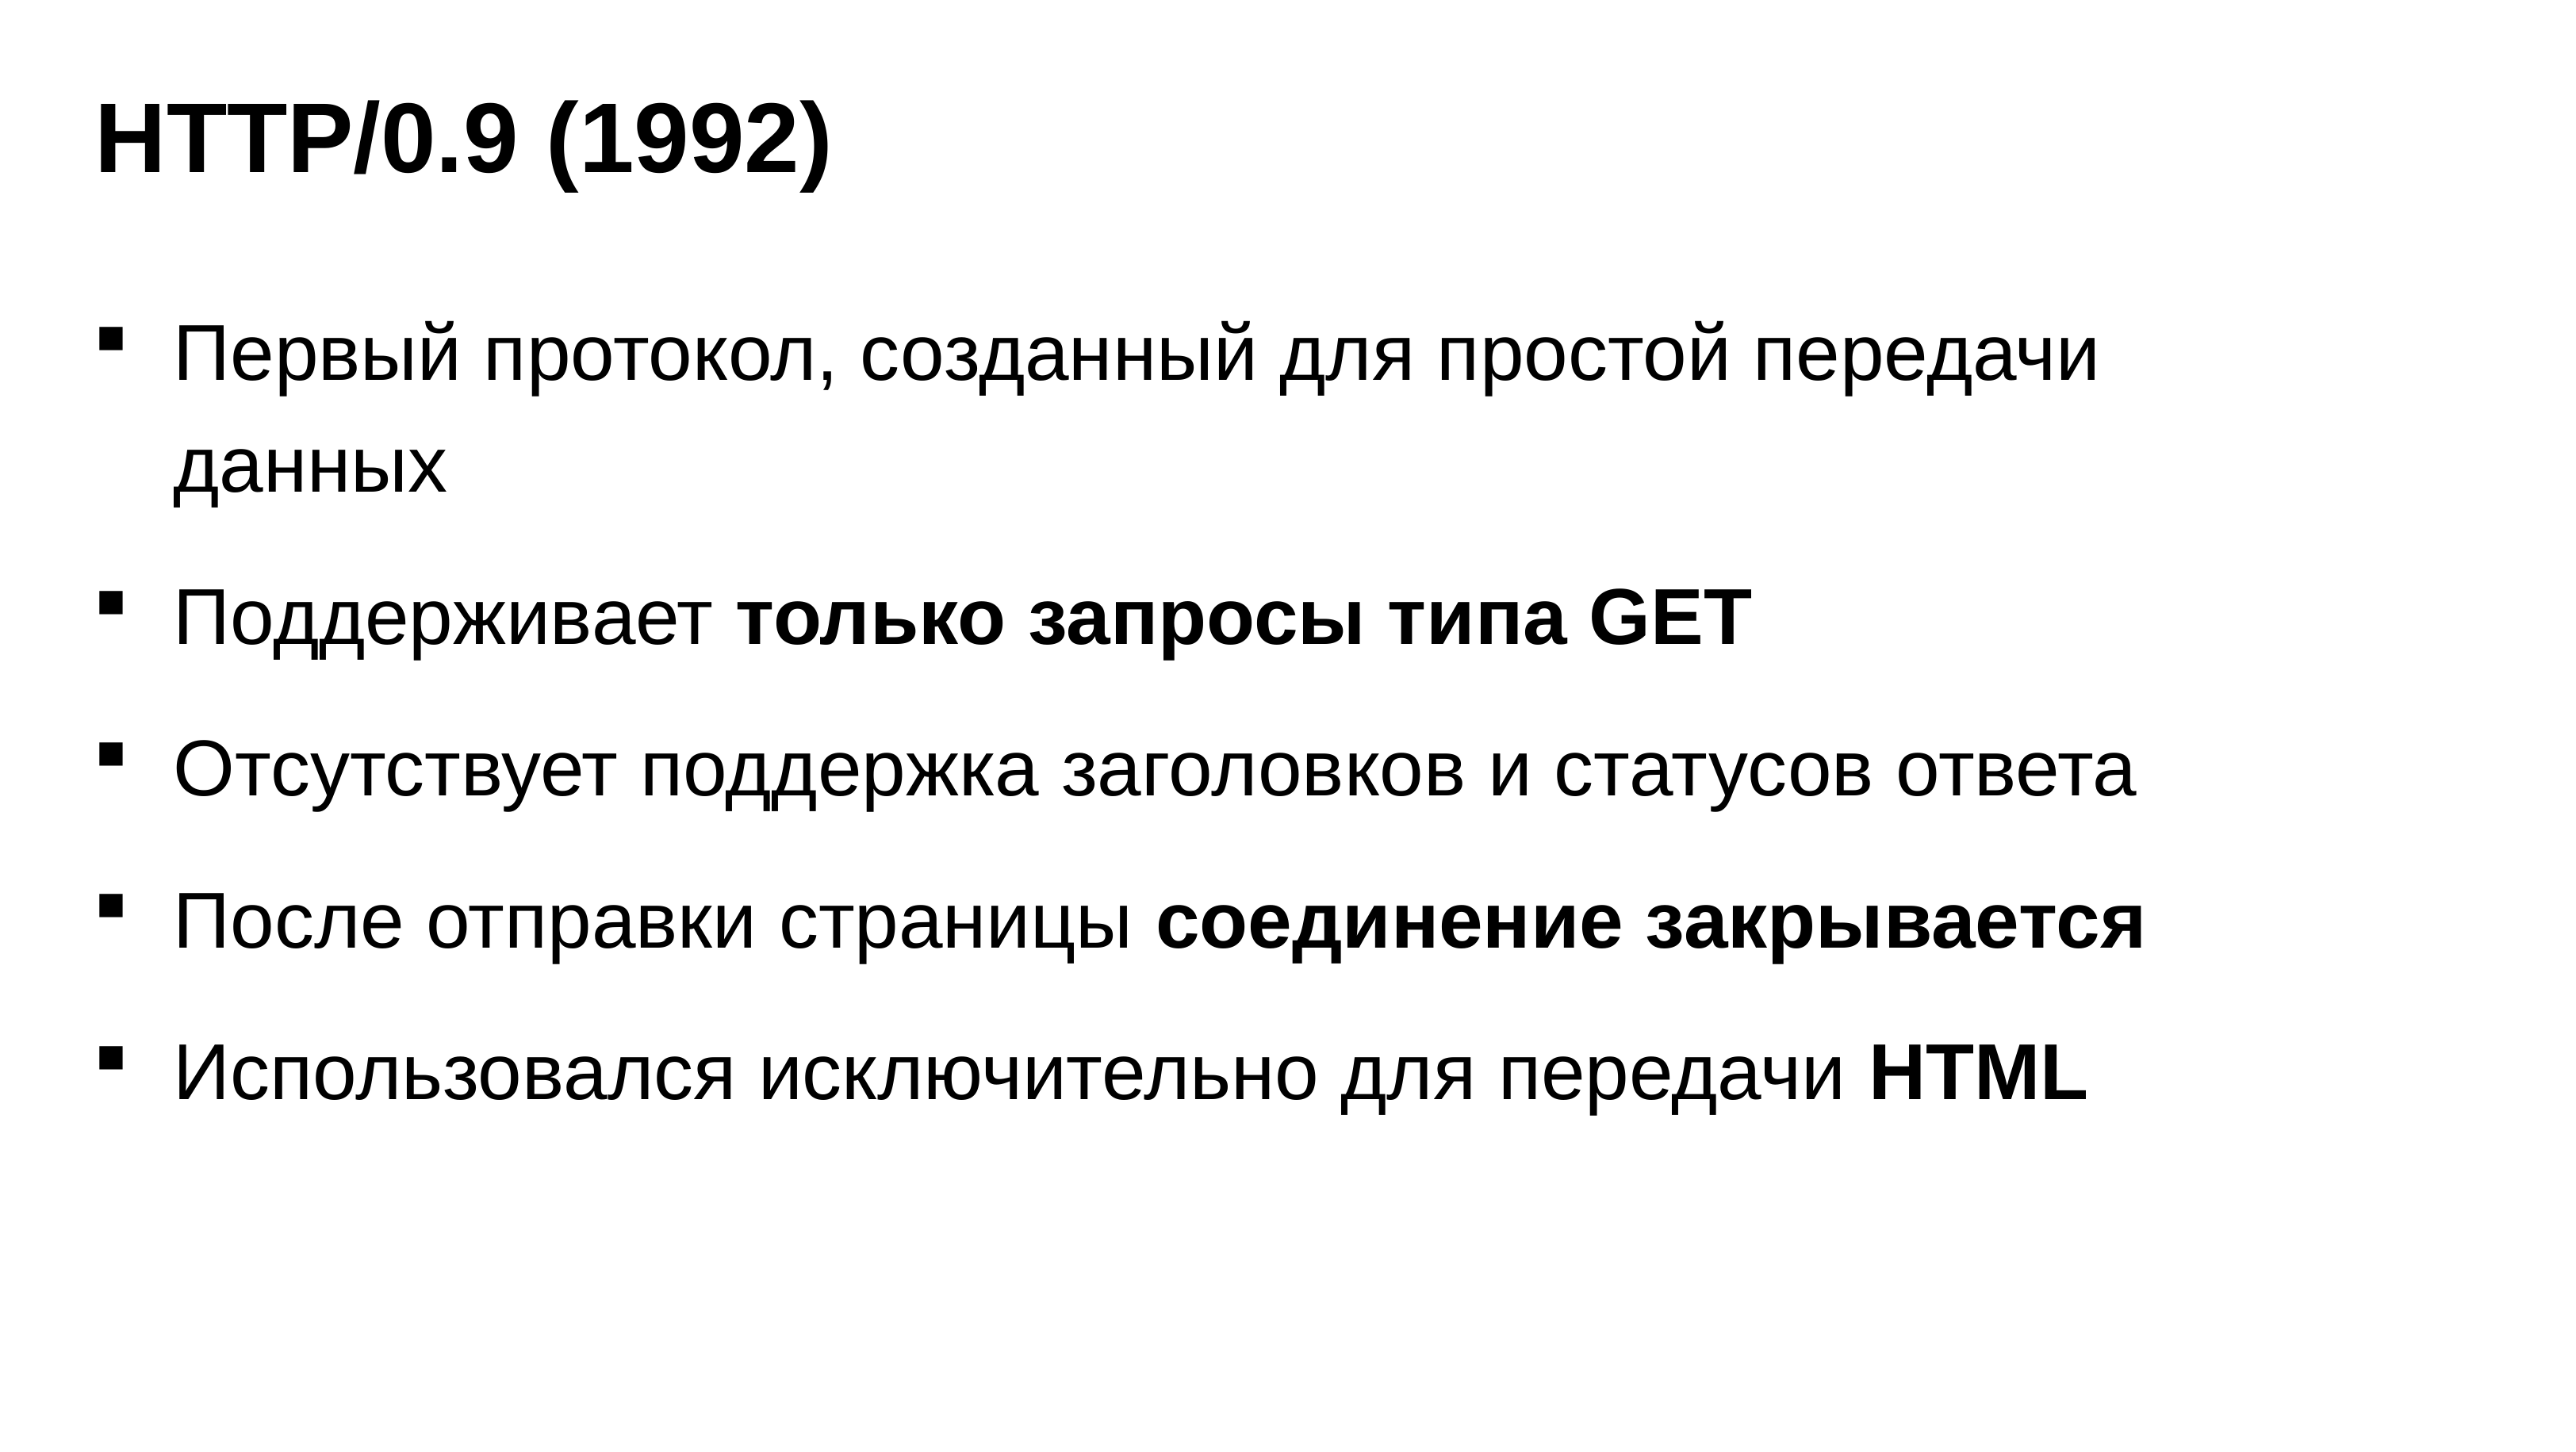

HTTP/0.9 (1992)
Первый протокол, созданный для простой передачи данных
Поддерживает только запросы типа GET
Отсутствует поддержка заголовков и статусов ответа
После отправки страницы соединение закрывается
Использовался исключительно для передачи HTML
5